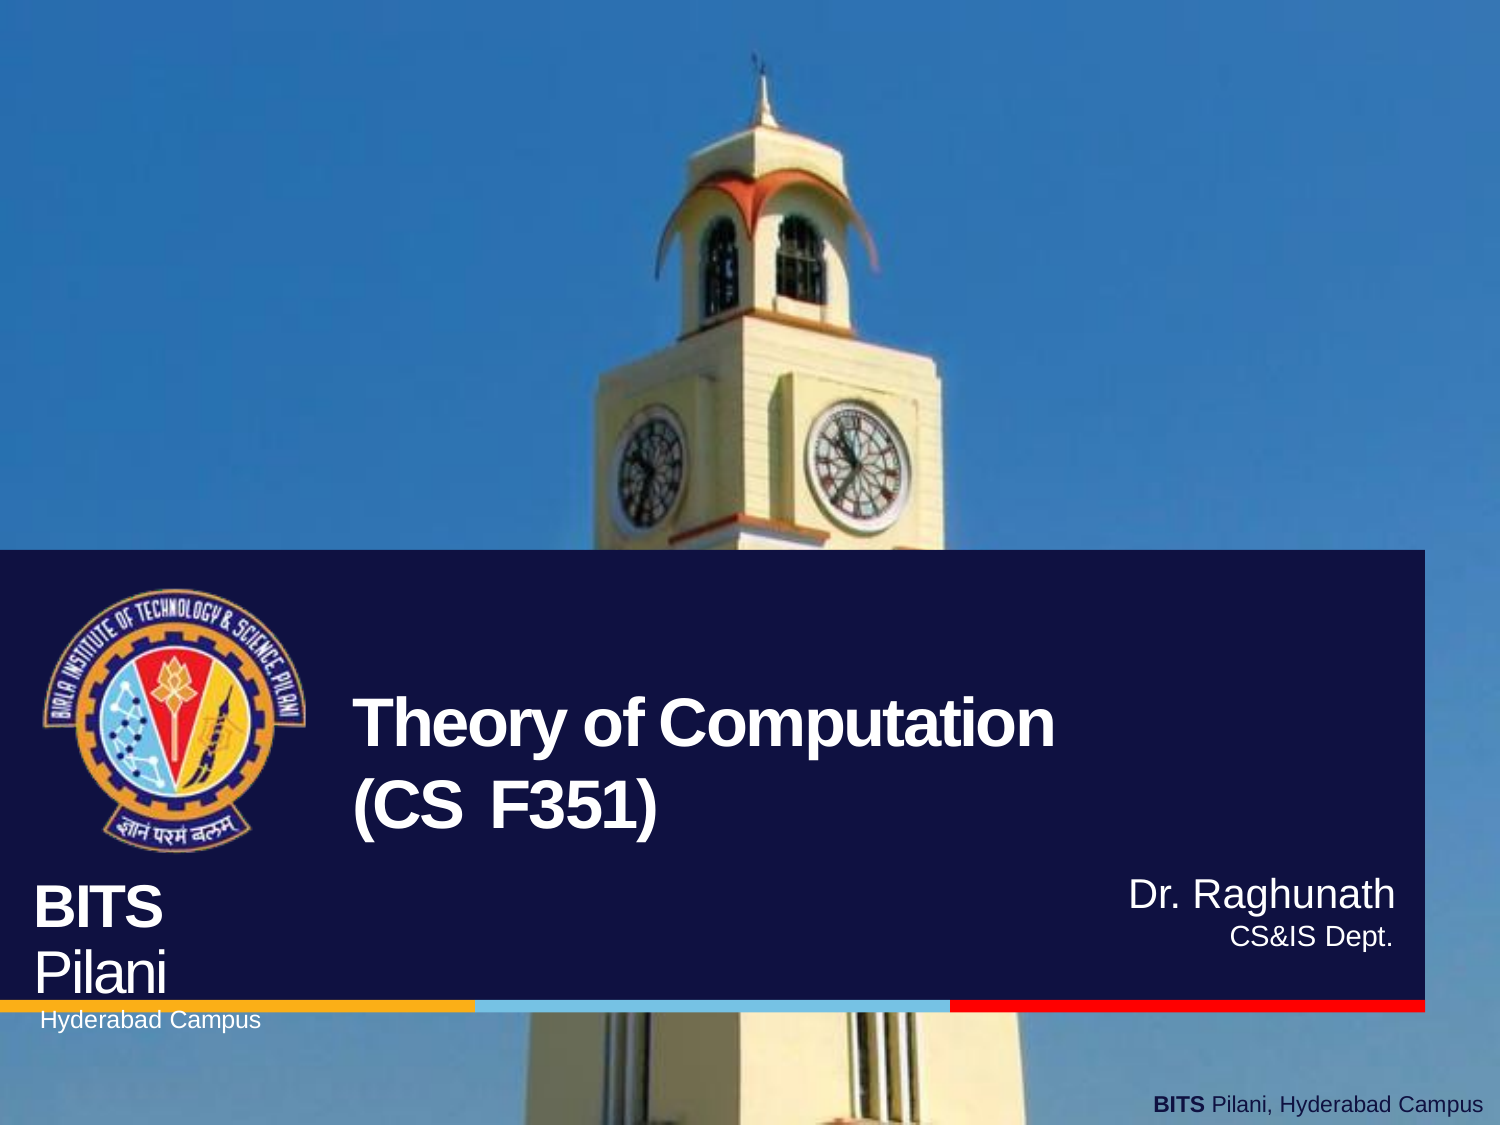

# Theory of Computation (CS  F351)
Dr. Raghunath
CS&IS Dept.
BITS Pilani
Hyderabad Campus
BITS Pilani, Hyderabad Campus